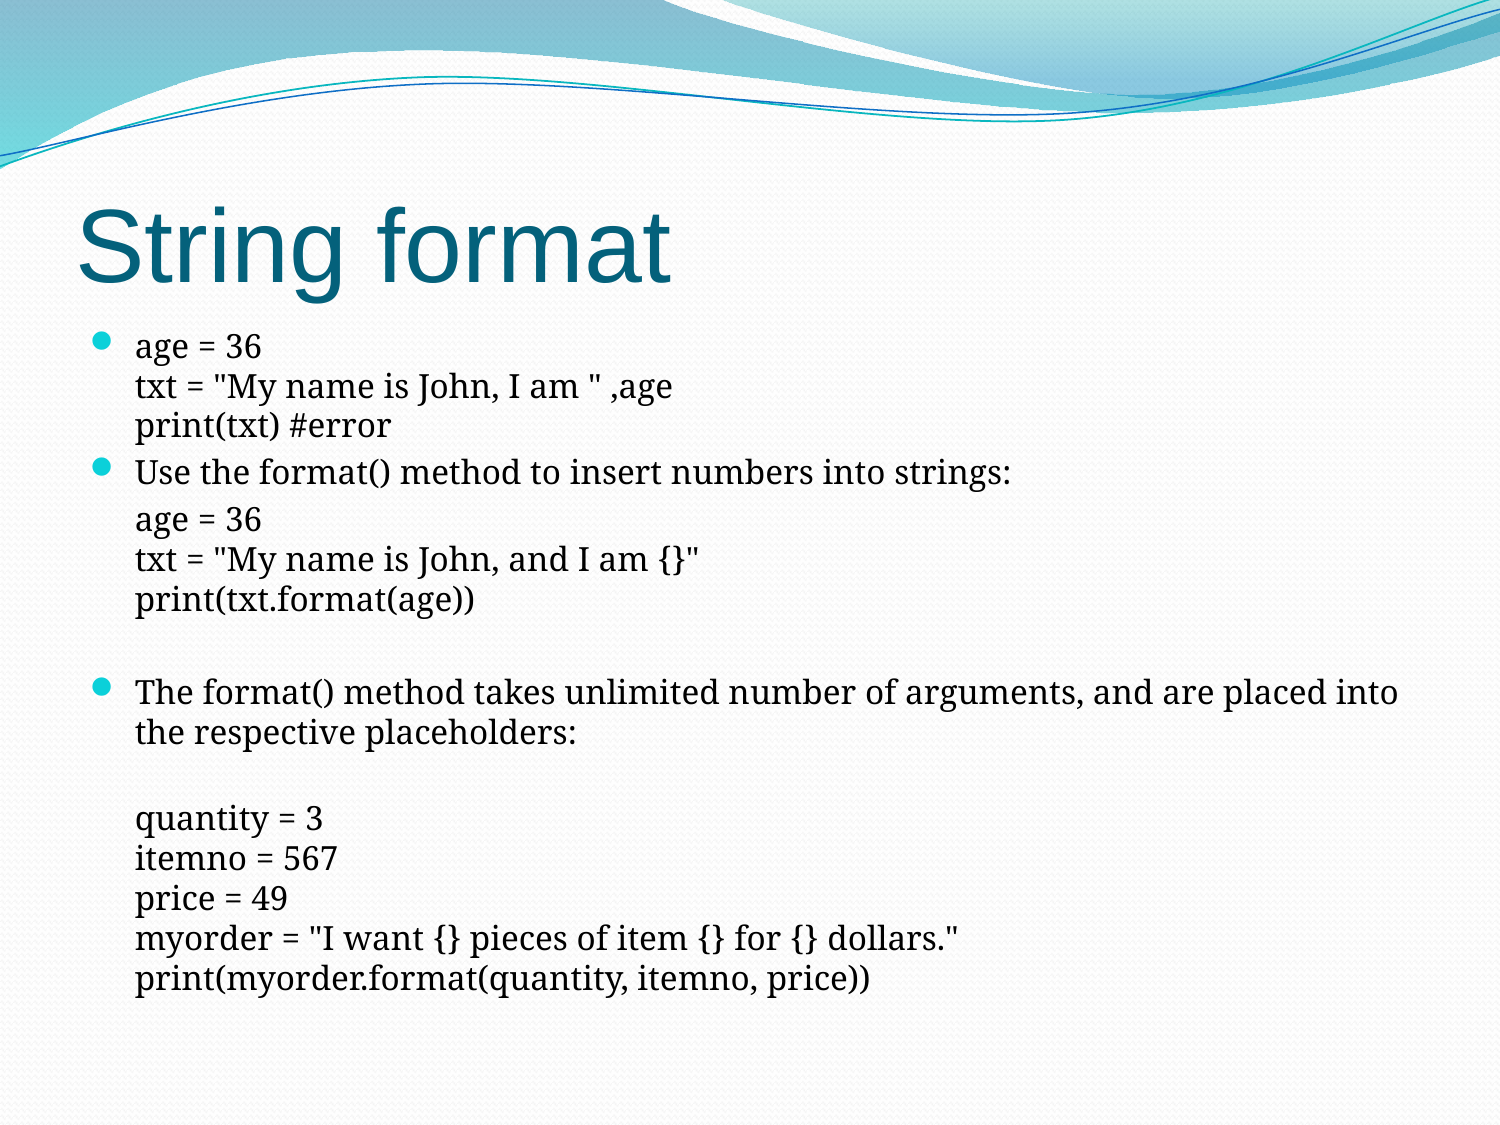

# String format
age = 36
txt = "My name is John, I am " ,age
print(txt) #error
Use the format() method to insert numbers into strings:
	age = 36
txt = "My name is John, and I am {}"
print(txt.format(age))

The format() method takes unlimited number of arguments, and are placed into the respective placeholders:
quantity = 3
itemno = 567
price = 49
myorder = "I want {} pieces of item {} for {} dollars."
print(myorder.format(quantity, itemno, price))